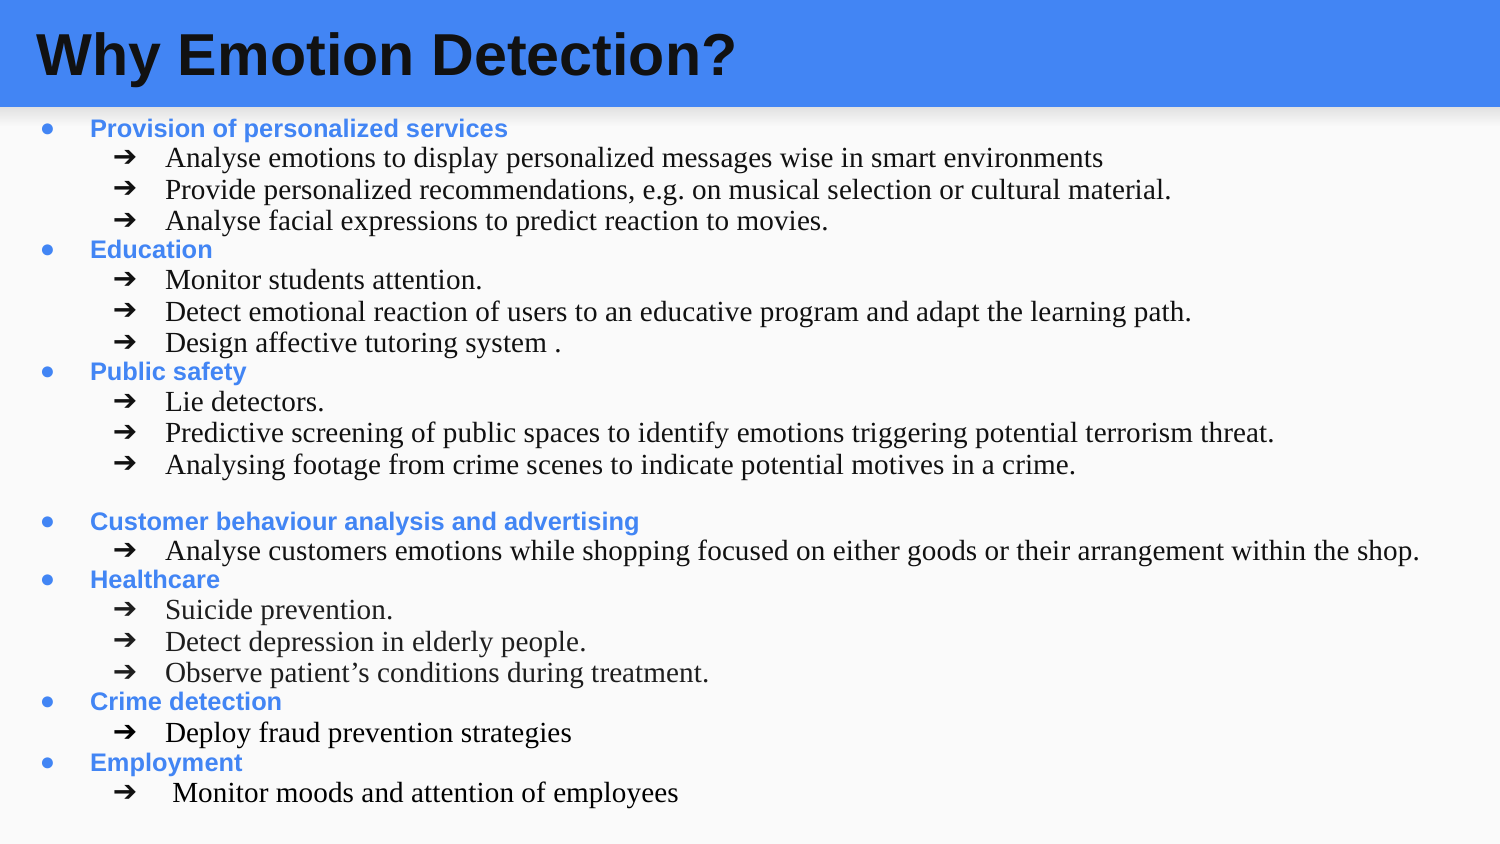

# Why Emotion Detection?

Provision of personalized services
Analyse emotions to display personalized messages wise in smart environments
Provide personalized recommendations, e.g. on musical selection or cultural material.
Analyse facial expressions to predict reaction to movies.
Education
Monitor students attention.
Detect emotional reaction of users to an educative program and adapt the learning path.
Design affective tutoring system .
Public safety
Lie detectors.
Predictive screening of public spaces to identify emotions triggering potential terrorism threat.
Analysing footage from crime scenes to indicate potential motives in a crime.

Customer behaviour analysis and advertising
Analyse customers emotions while shopping focused on either goods or their arrangement within the shop.
Healthcare
Suicide prevention.
Detect depression in elderly people.
Observe patient’s conditions during treatment.
Crime detection
Deploy fraud prevention strategies
Employment
 Monitor moods and attention of employees